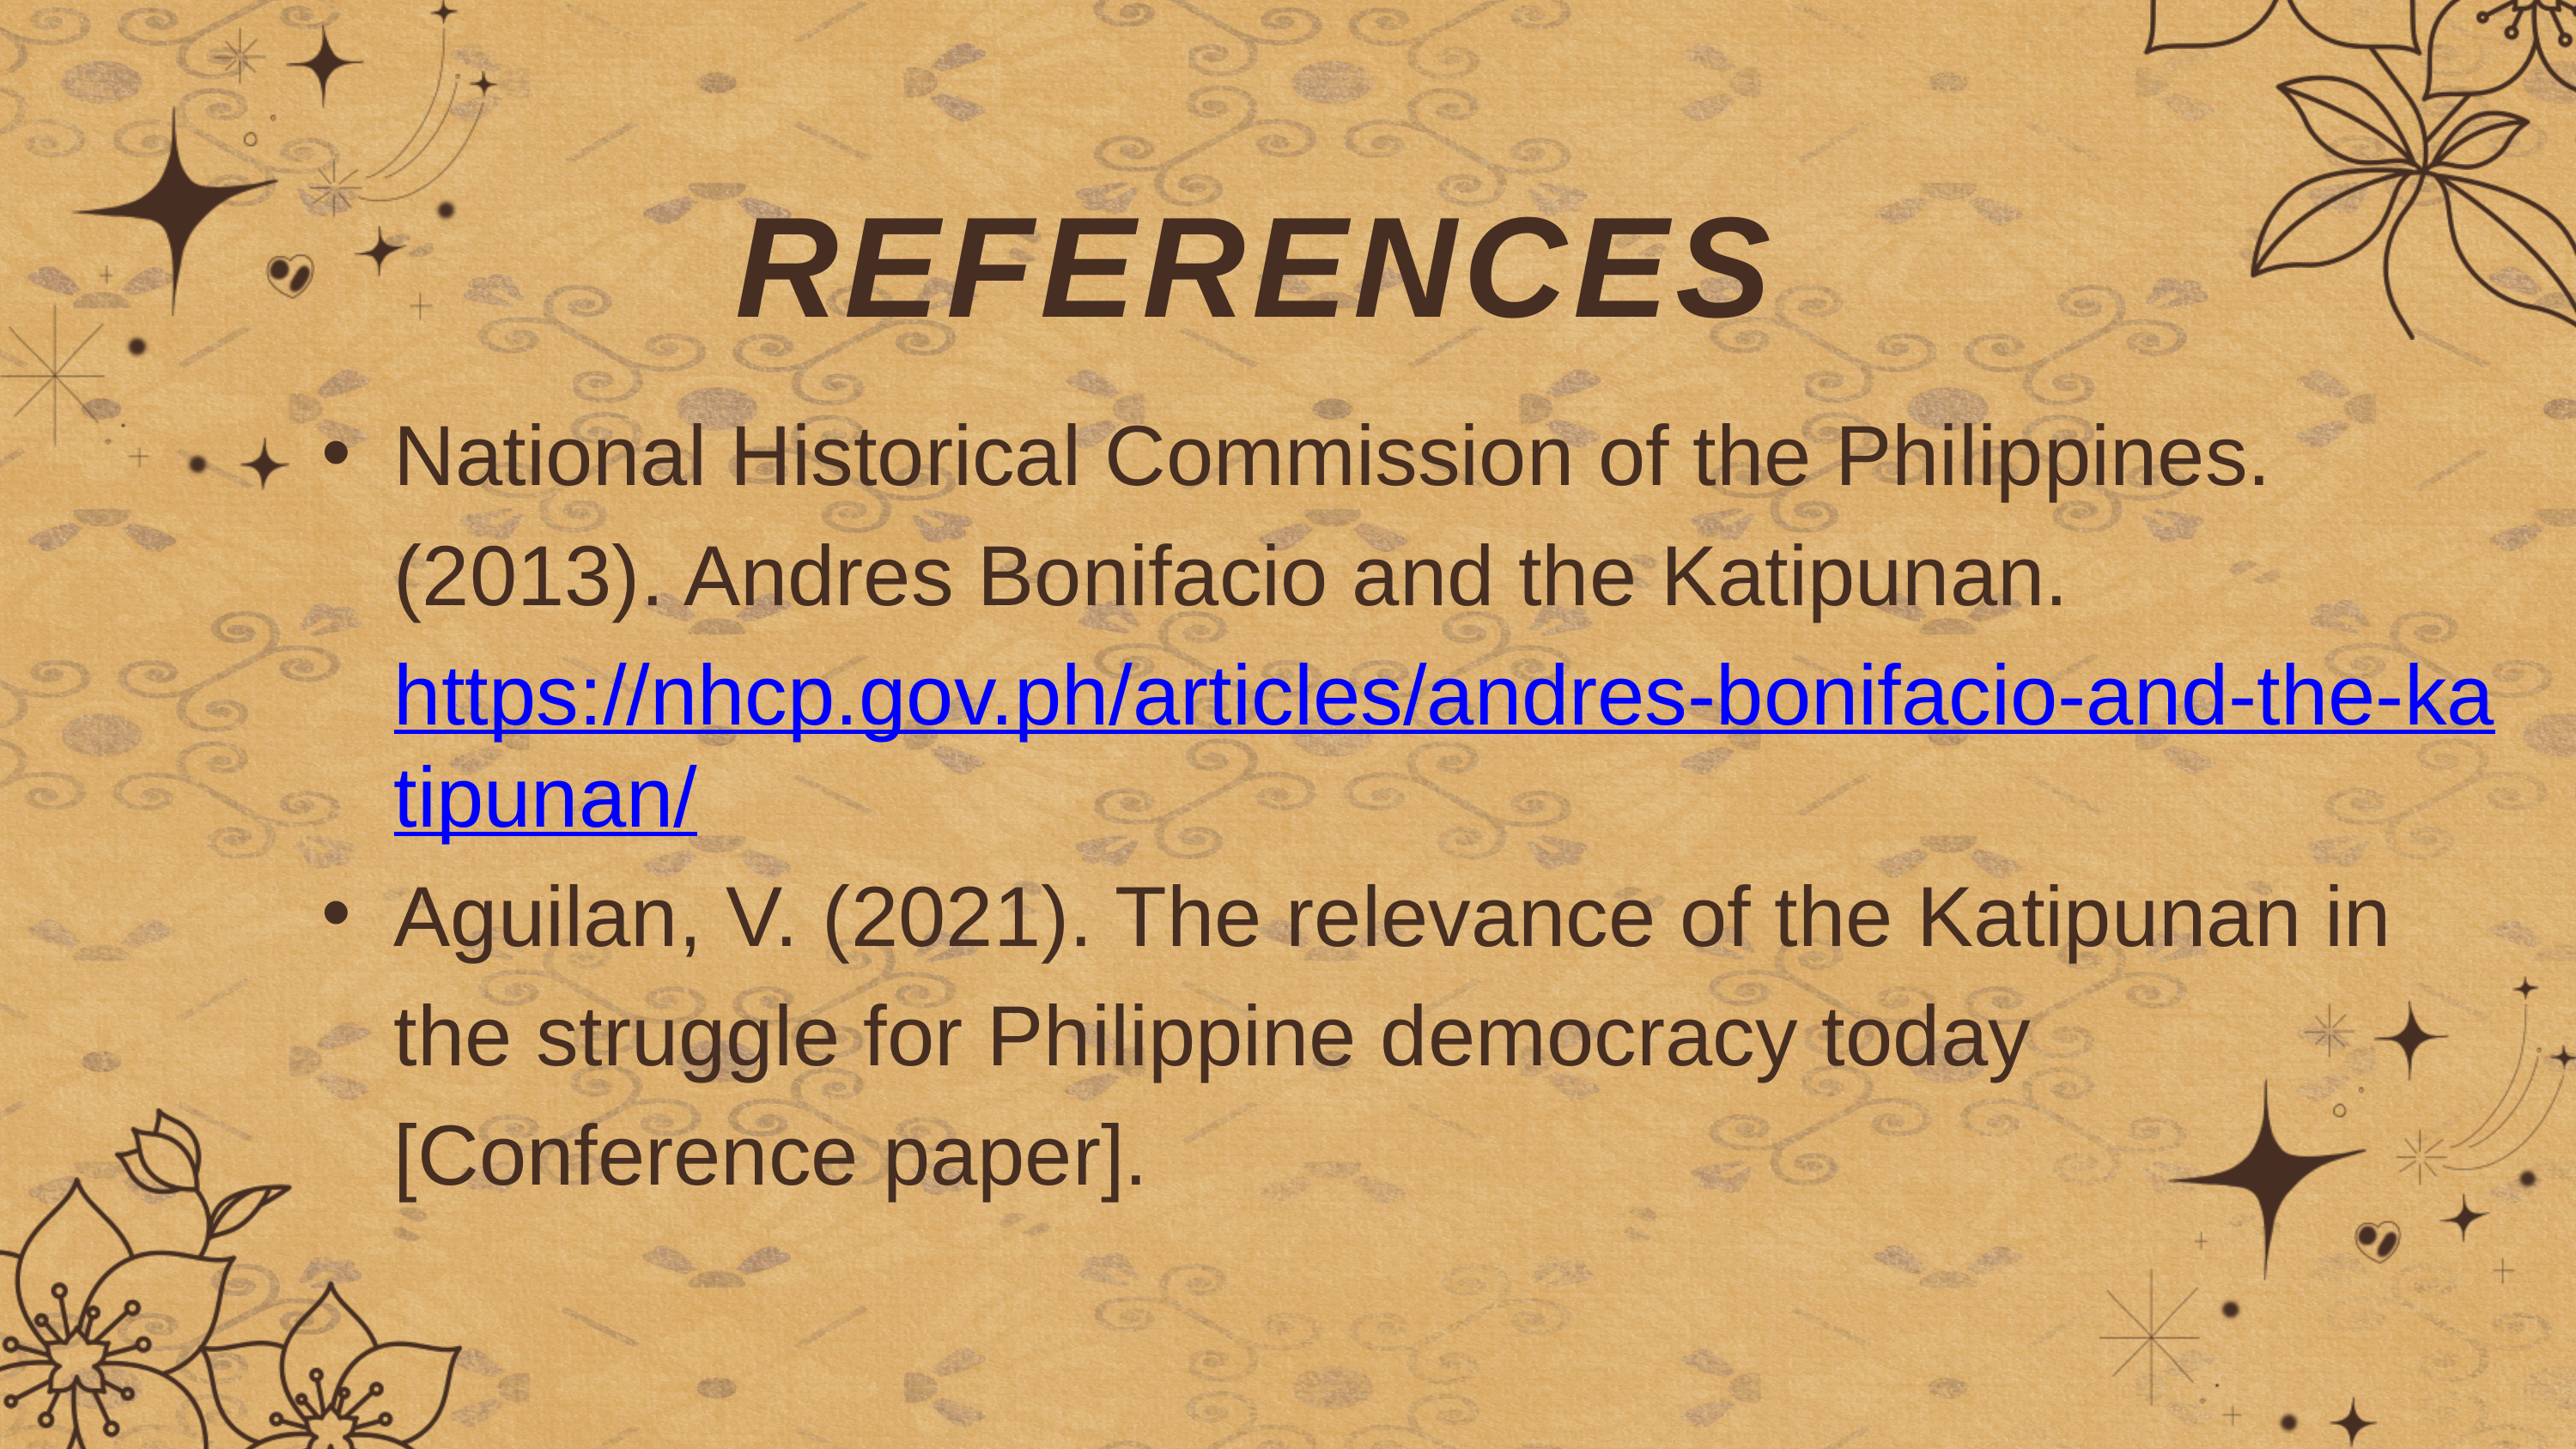

REFERENCES
National Historical Commission of the Philippines. (2013). Andres Bonifacio and the Katipunan. https://nhcp.gov.ph/articles/andres-bonifacio-and-the-katipunan/
Aguilan, V. (2021). The relevance of the Katipunan in the struggle for Philippine democracy today [Conference paper].